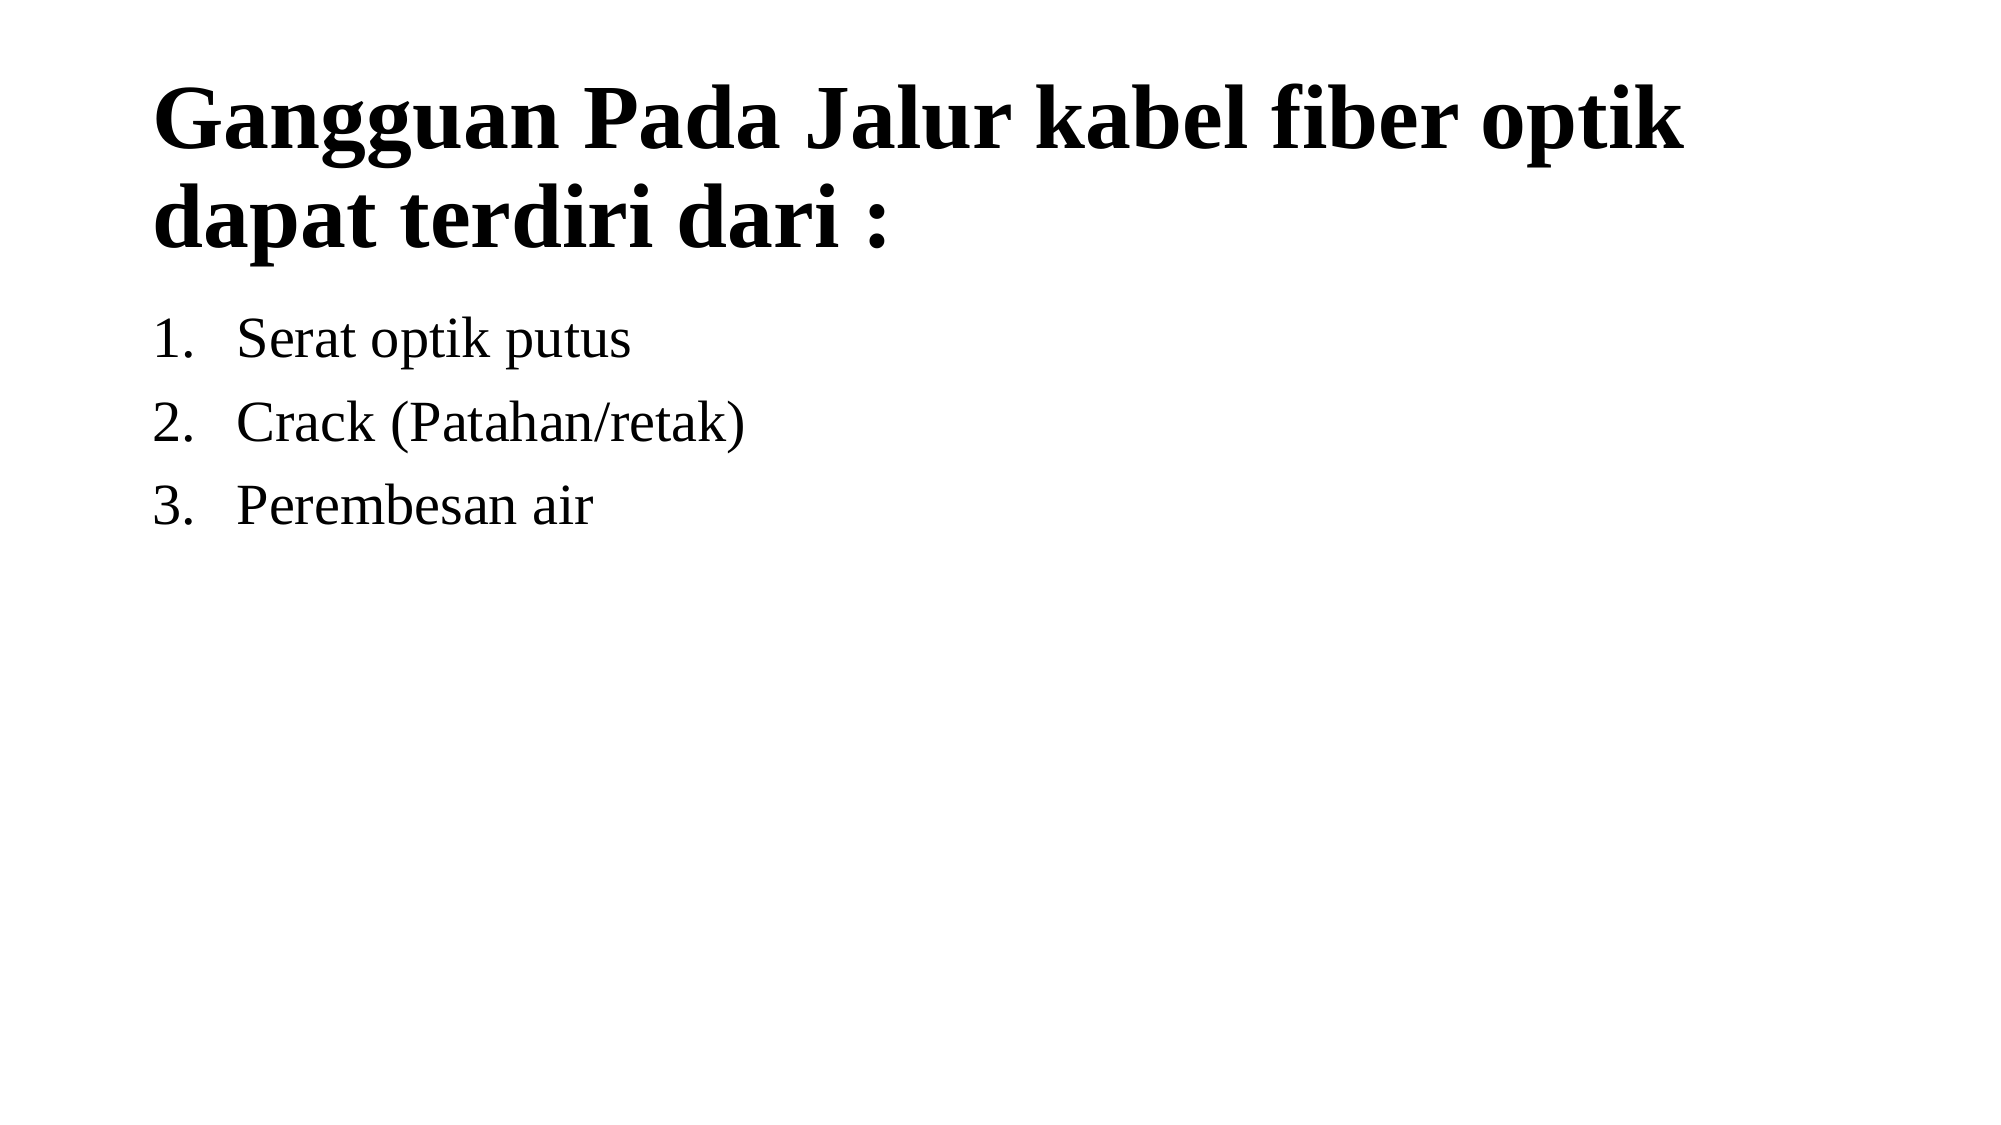

# Gangguan Pada Jalur kabel fiber optik dapat terdiri dari :
Serat optik putus
Crack (Patahan/retak)
Perembesan air